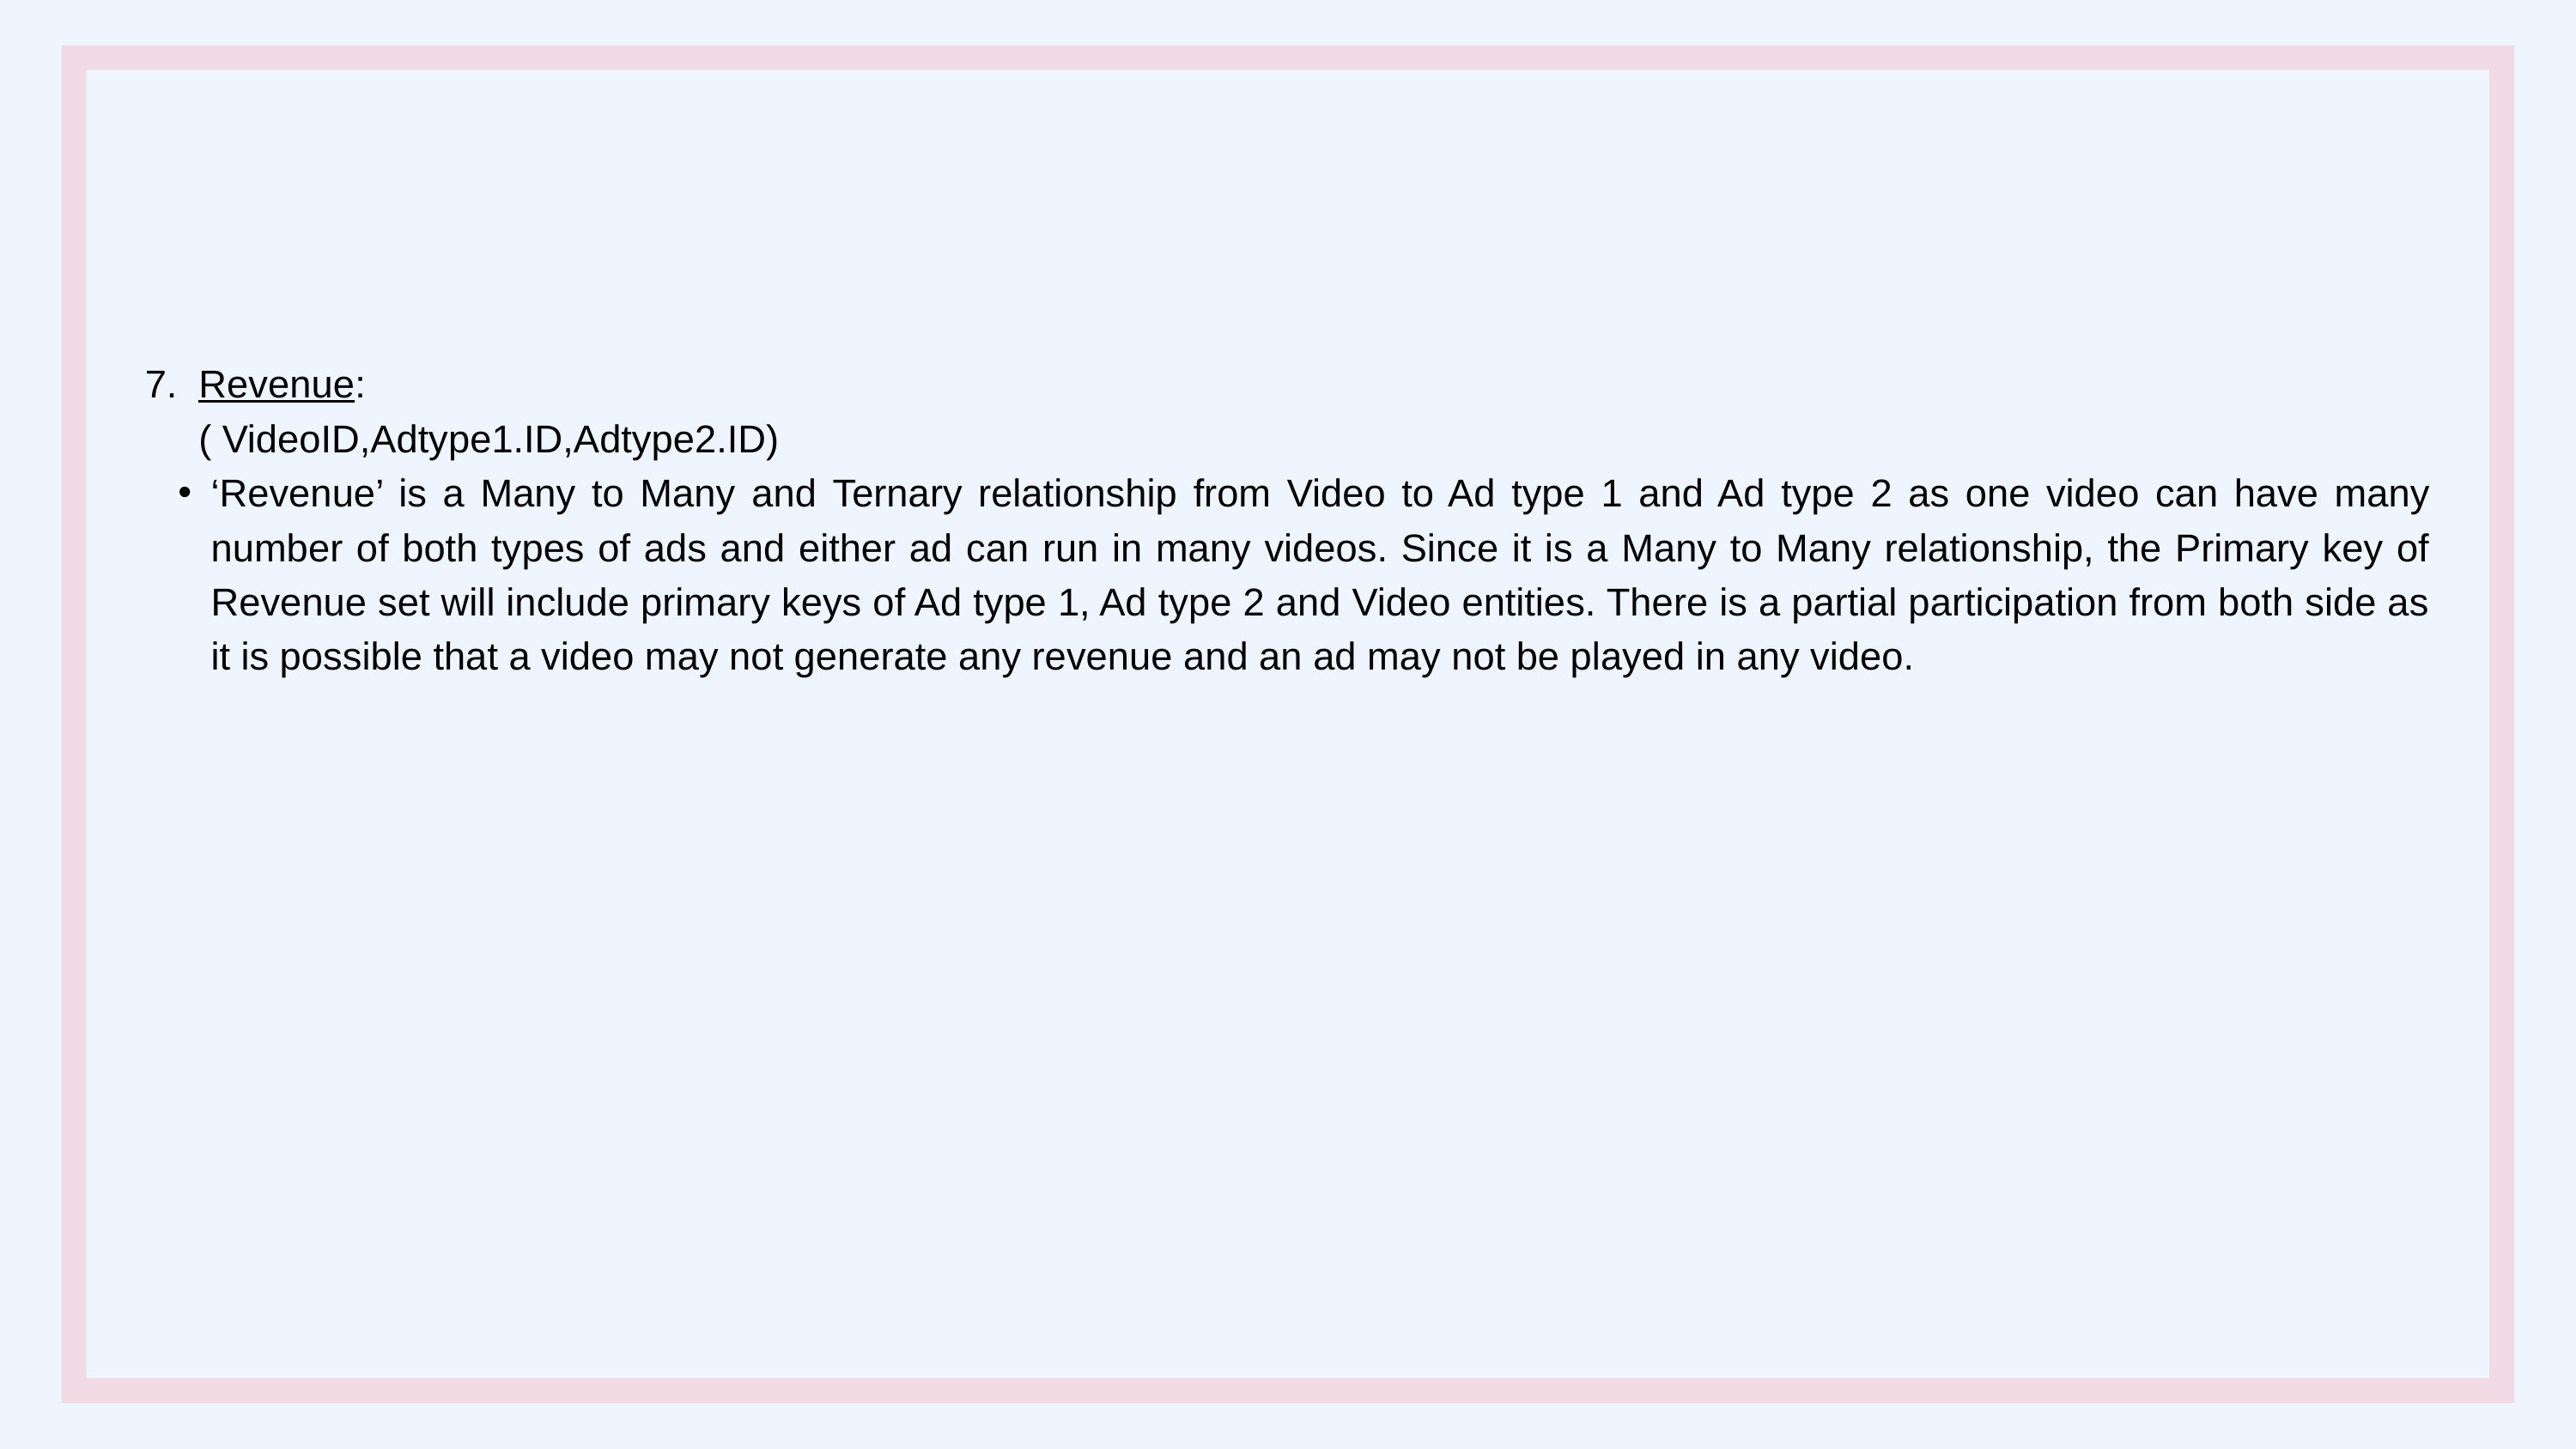

7.  Revenue:
     ( VideoID,Adtype1.ID,Adtype2.ID)
‘Revenue’ is a Many to Many and Ternary relationship from Video to Ad type 1 and Ad type 2 as one video can have many number of both types of ads and either ad can run in many videos. Since it is a Many to Many relationship, the Primary key of Revenue set will include primary keys of Ad type 1, Ad type 2 and Video entities. There is a partial participation from both side as it is possible that a video may not generate any revenue and an ad may not be played in any video.